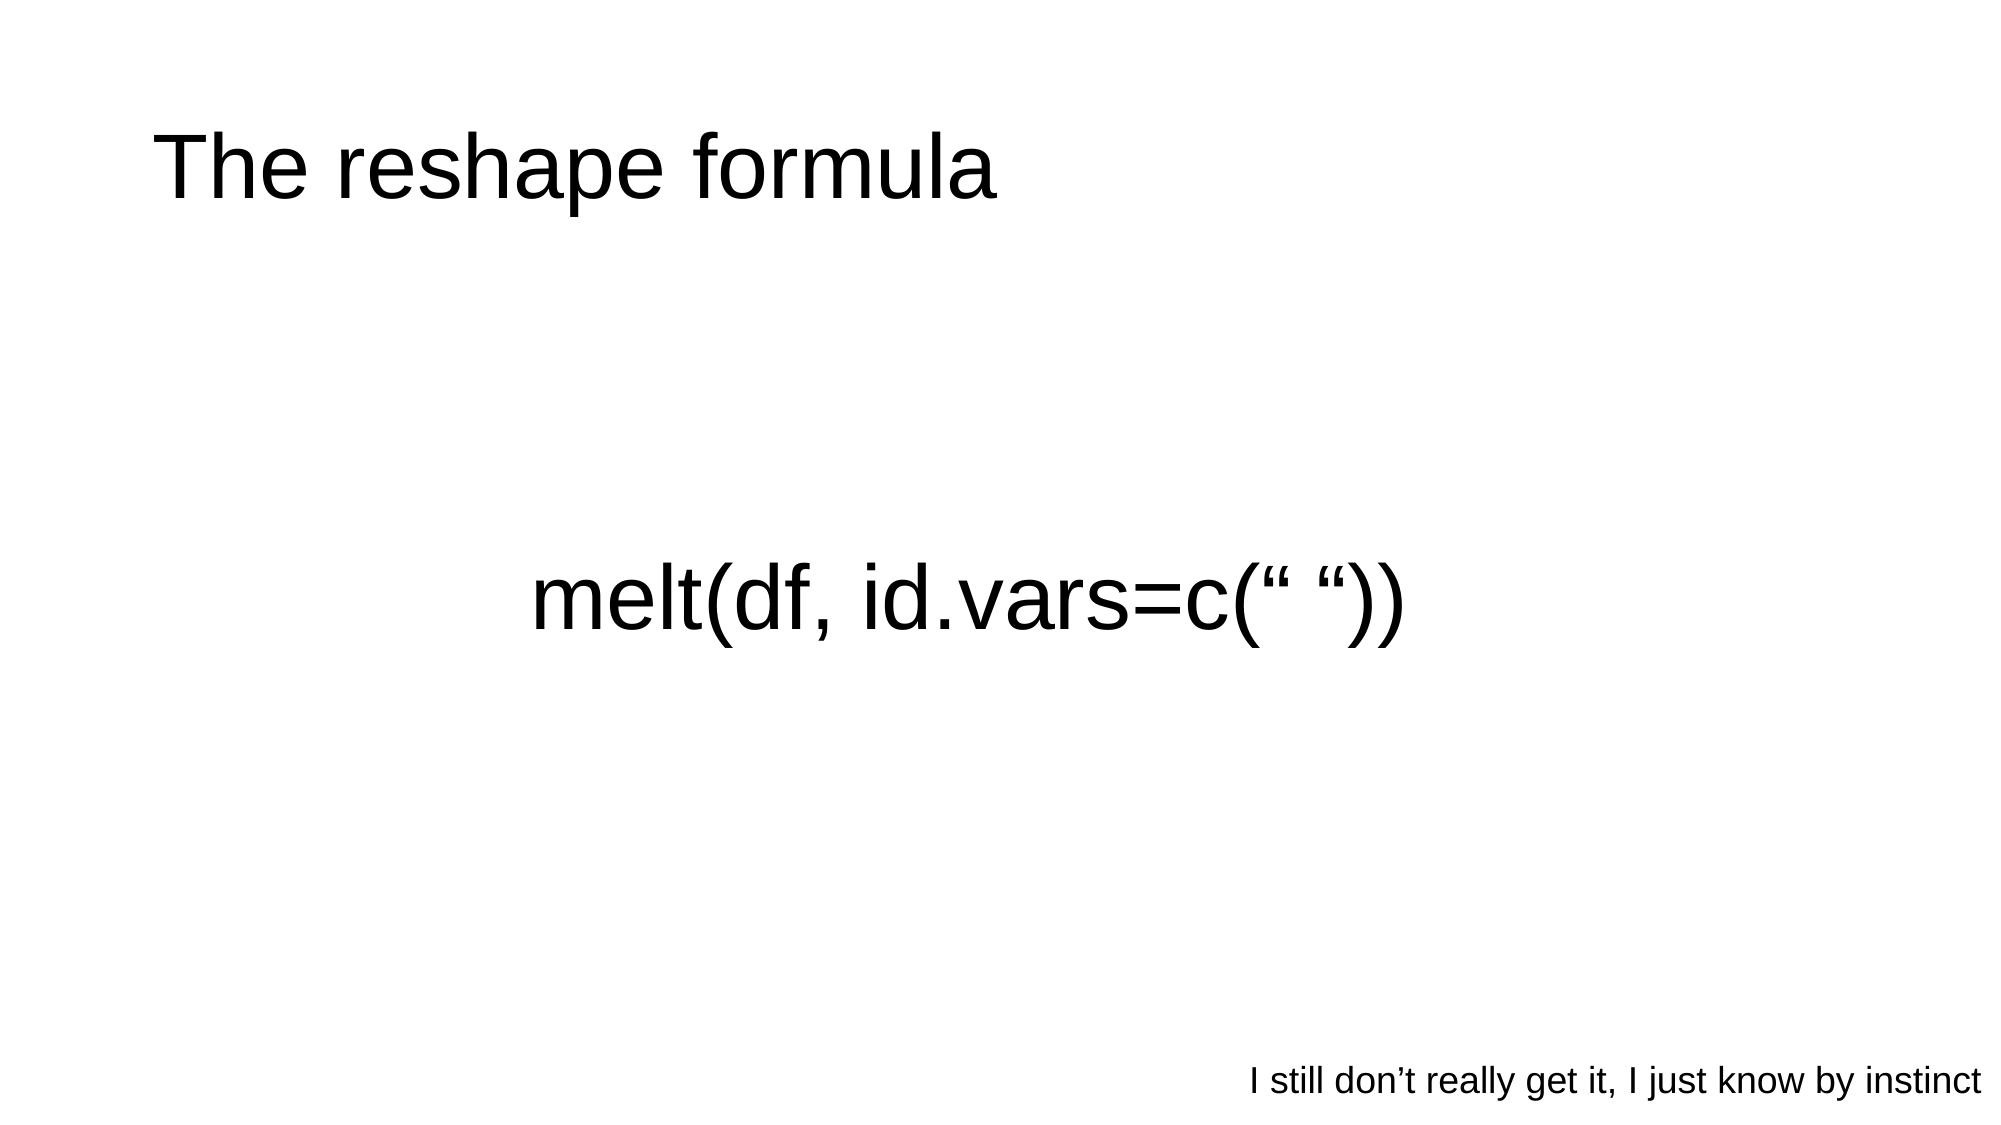

# The reshape formula
melt(df, id.vars=c(“ “))
I still don’t really get it, I just know by instinct